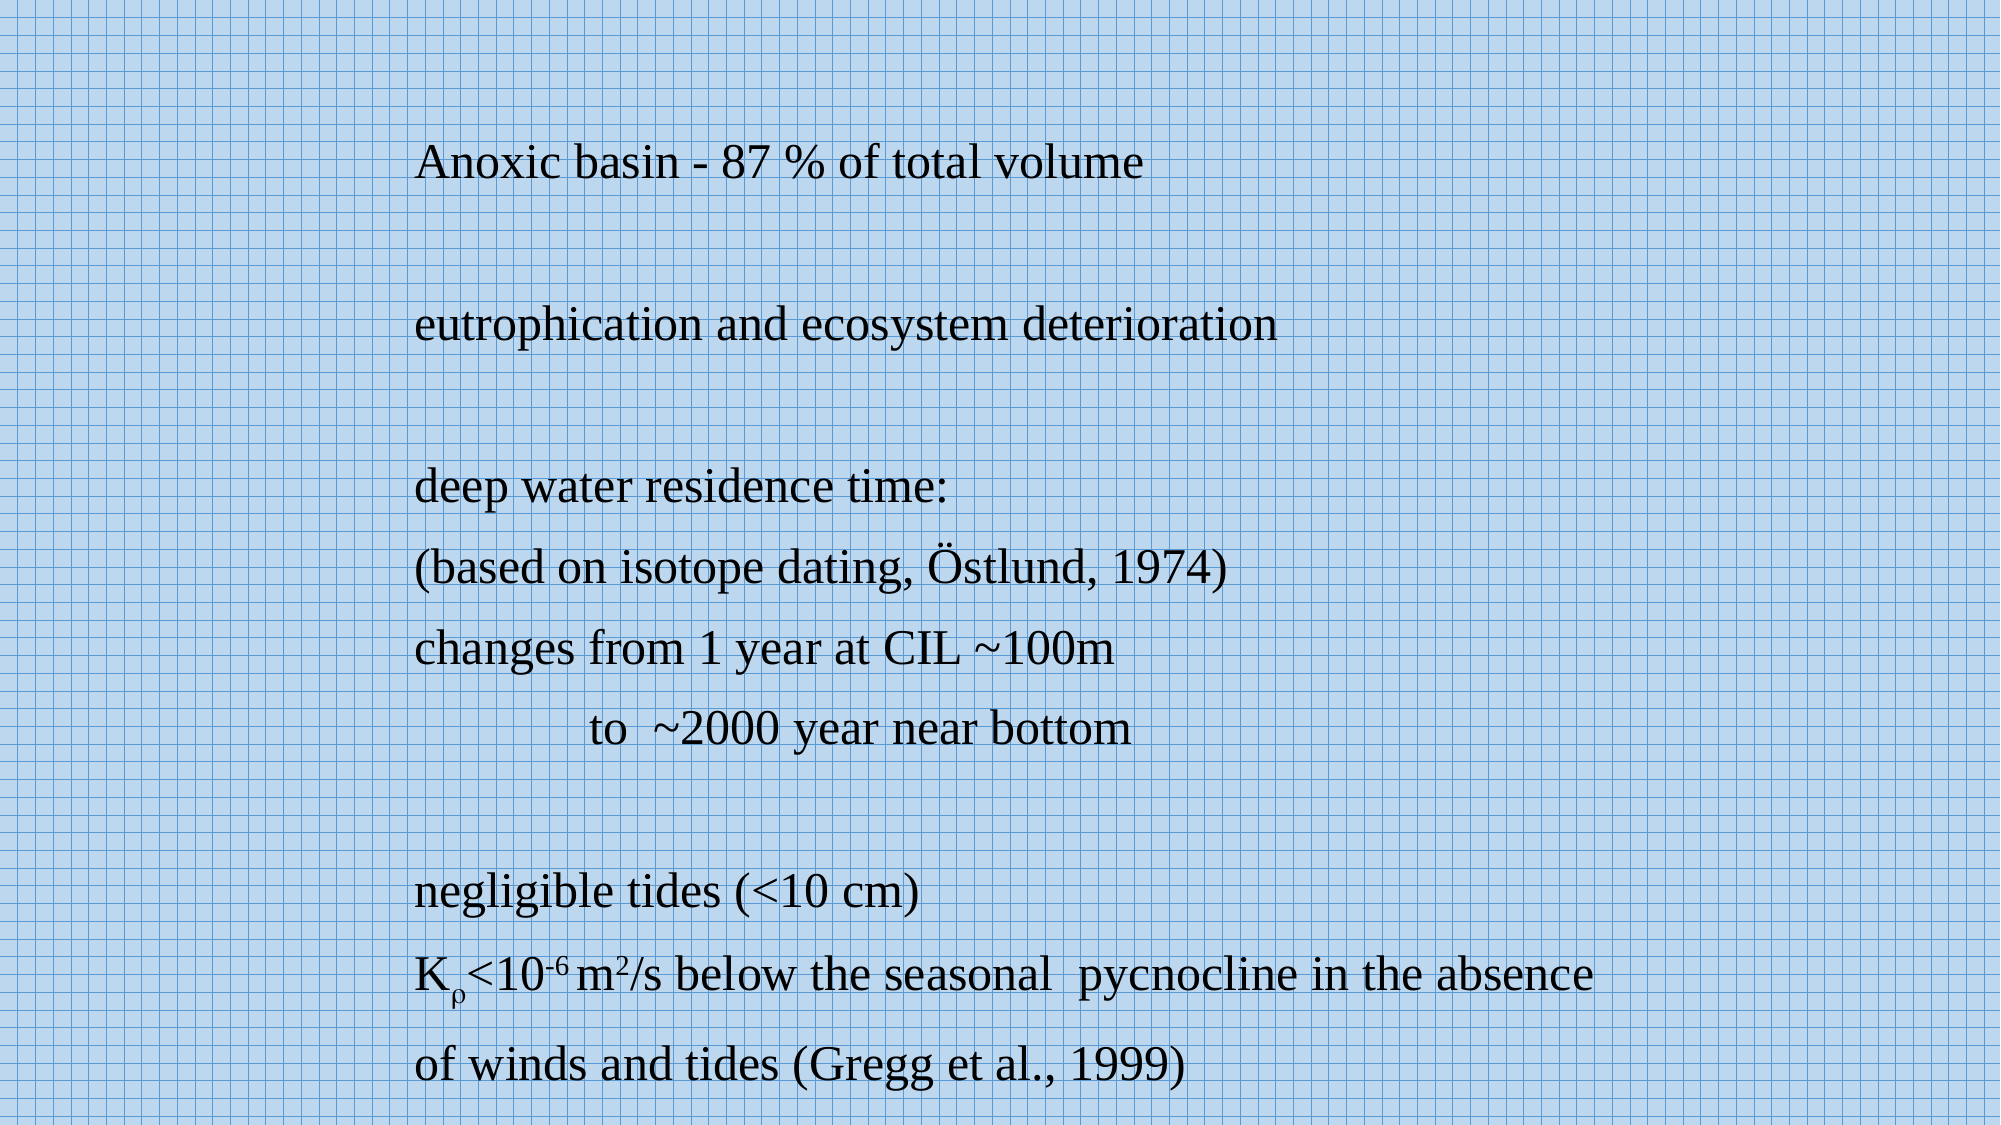

Anoxic basin - 87 % of total volume

eutrophication and ecosystem deterioration

deep water residence time:
(based on isotope dating, Östlund, 1974)
changes from 1 year at CIL ~100m
              to  ~2000 year near bottom

negligible tides (<10 cm)
Kρ<10-6 m2/s below the seasonal  pycnocline in the absence
of winds and tides (Gregg et al., 1999)